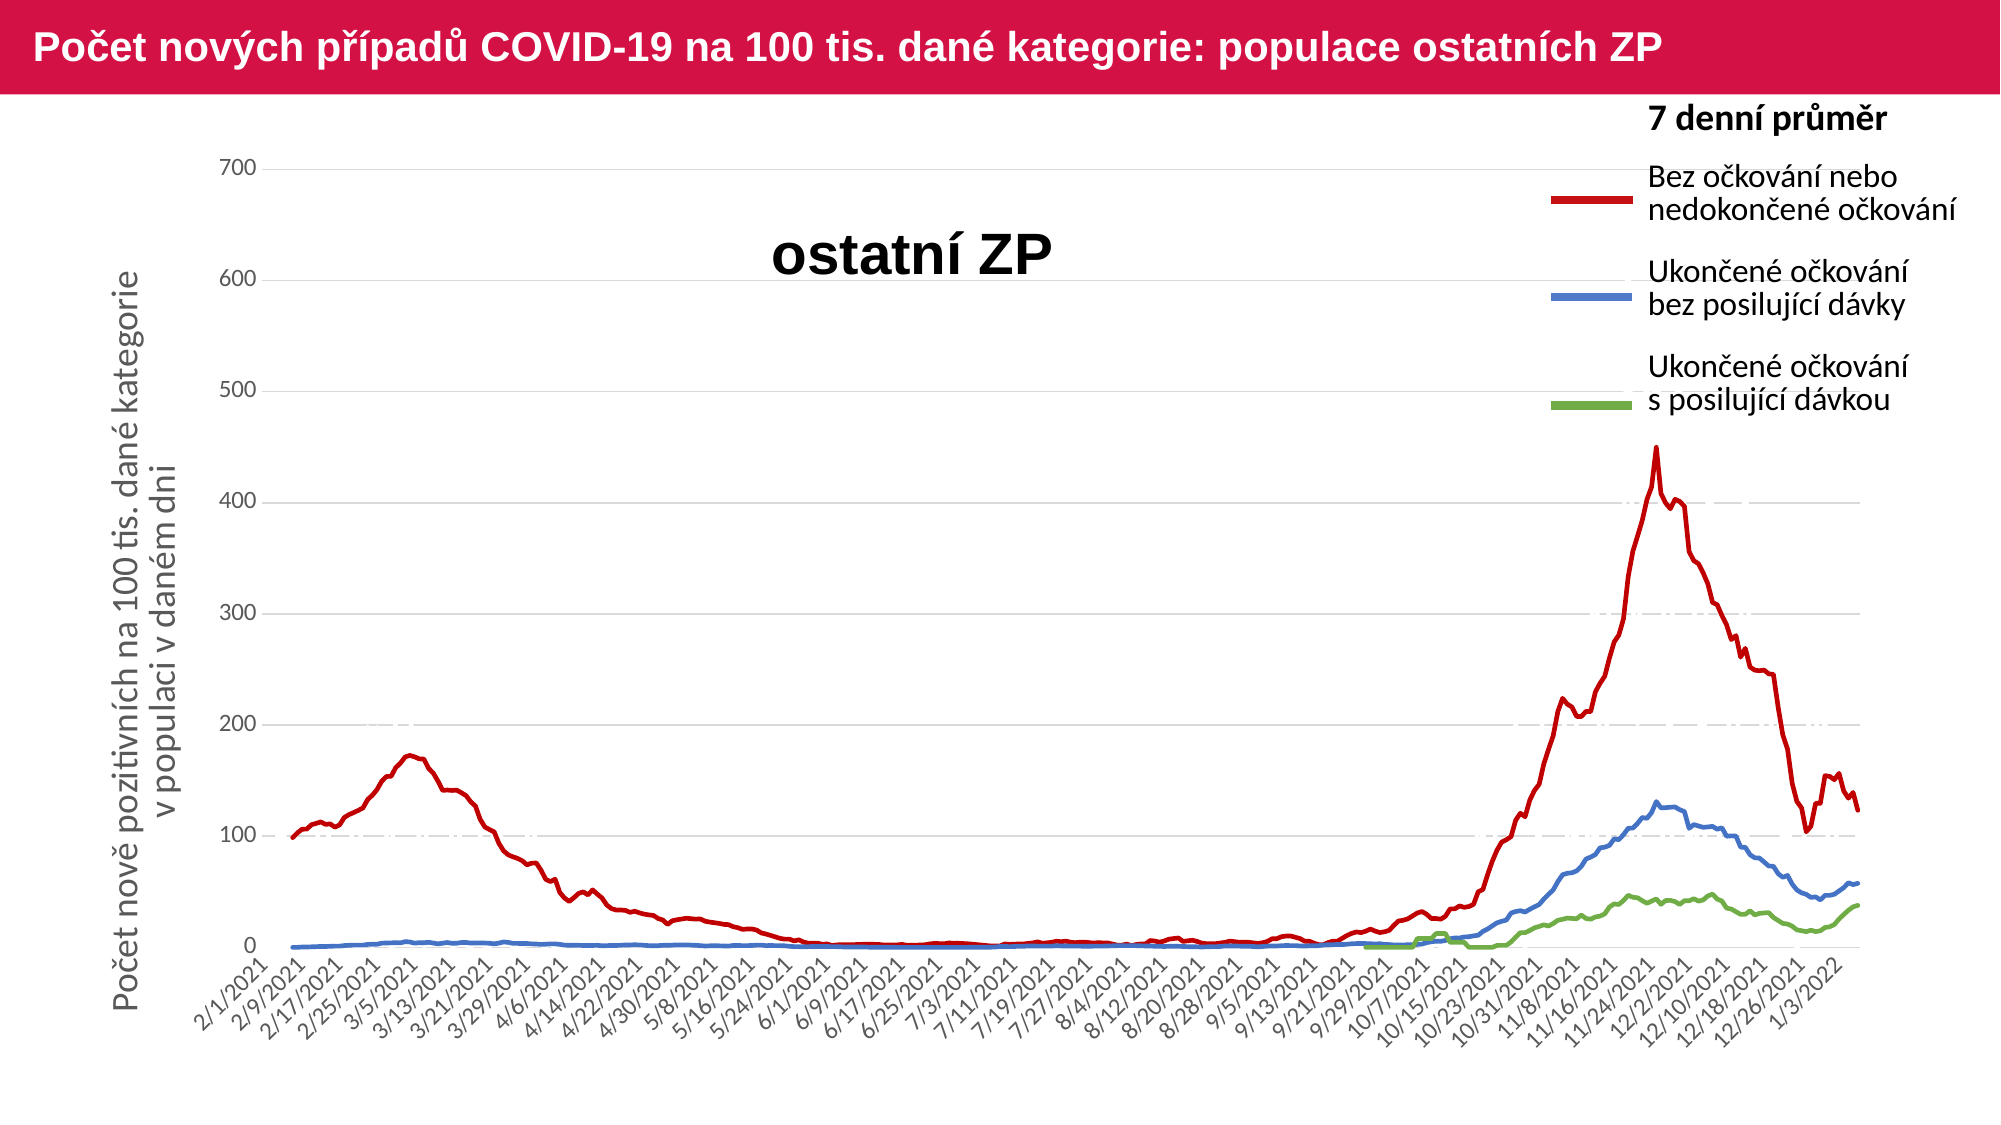

# Počet nových případů COVID-19 na 100 tis. dané kategorie: populace ostatních ZP
| 7 denní průměr |
| --- |
| Bez očkování nebo nedokončené očkování |
| Ukončené očkování bez posilující dávky |
| Ukončené očkování s posilující dávkou |

### Chart

| Category | Bez očkování | Ukončené očkování - bez posilující dávky | Ukončené očkování - s posilující dávkou |
|---|---|---|---|
| 44228 | 109.967880668517 | 0.0 | None |
| 44229 | 142.311355351454 | 0.0 | None |
| 44230 | 146.345220673188 | 0.0 | None |
| 44231 | 87.203205545682 | 0.0 | None |
| 44232 | 111.723191964779 | 0.0 | None |
| 44233 | 50.986477499445 | 0.0 | None |
| 44234 | 42.207215212368 | 0.0 | None |
| 44235 | 139.719443357737 | 0.0 | None |
| 44236 | 165.989159891598 | 2.168703440648 | None |
| 44237 | 146.558732266965 | 0.0 | None |
| 44238 | 115.148413510747 | 1.084575171905 | None |
| 44239 | 119.744860455741 | 1.084681049537 | None |
| 44240 | 60.60606060606 | 1.084786947843 | None |
| 44241 | 26.208260367153 | 0.0 | None |
| 44242 | 143.155238511185 | 1.084998806501 | None |
| 44243 | 145.363283967796 | 3.255349624549 | None |
| 44244 | 160.482977341332 | 0.0 | None |
| 44245 | 161.791184989953 | 4.341314115782 | None |
| 44246 | 138.262938885122 | 3.25630366117 | None |
| 44247 | 73.272761184087 | 2.171081198436 | None |
| 44248 | 40.071059345238 | 0.0 | None |
| 44249 | 158.900463120153 | 1.085764541101 | None |
| 44250 | 198.382630498574 | 7.601094557616 | None |
| 44251 | 187.171751033635 | 1.085976781816 | None |
| 44252 | 197.879858657243 | 4.344331733171 | None |
| 44253 | 190.152121697357 | 9.775808133472 | None |
| 44254 | 103.069170865781 | 3.25892129705 | None |
| 44255 | 41.530618090164 | 1.086413315081 | None |
| 44256 | 213.669043975399 | 2.172661401583 | None |
| 44257 | 226.711233832291 | 6.517488594394 | None |
| 44258 | 226.346763241285 | 8.689324079203 | None |
| 44259 | 207.069742851688 | 2.171929976977 | None |
| 44260 | 181.600744120122 | 2.171552660152 | None |
| 44261 | 90.070136581764 | 6.513526423205 | None |
| 44262 | 39.865932346036 | 1.085399209829 | None |
| 44263 | 155.636255836359 | 4.340795884925 | None |
| 44264 | 196.463654223968 | 2.170021157706 | None |
| 44265 | 176.235139494593 | 3.254466755622 | None |
| 44266 | 148.514851485148 | 6.507803941559 | None |
| 44267 | 183.762614851634 | 6.506604203266 | None |
| 44268 | 87.358607082071 | 1.084245906971 | None |
| 44269 | 42.17629692113 | 2.168115690653 | None |
| 44270 | 138.970710412229 | 8.670958791268 | None |
| 44271 | 178.766210156344 | 2.167340348291 | None |
| 44272 | 136.815542245599 | 0.0 | None |
| 44273 | 121.927057138067 | 6.499767091679 | None |
| 44274 | 100.962200364075 | 6.498640700986 | None |
| 44275 | 38.23682359059 | 1.08290738976 | None |
| 44276 | 26.001040041601 | 1.082719792117 | None |
| 44277 | 124.42396313364 | 4.330129037845 | None |
| 44278 | 106.45519624784 | 7.576413542298 | None |
| 44279 | 89.897392975603 | 6.492874070707 | None |
| 44280 | 96.793330627283 | 4.327833378414 | None |
| 44281 | 88.116817724068 | 0.0 | None |
| 44282 | 28.344224864183 | 1.081583871421 | None |
| 44283 | 11.033873993158 | 0.0 | None |
| 44284 | 98.638157057401 | 4.324791869391 | None |
| 44285 | 117.220116898965 | 5.405054807255 | None |
| 44286 | 90.938616433907 | 5.404061692768 | None |
| 44287 | 50.865534498318 | 2.160853969488 | None |
| 44288 | 31.611346809749 | 1.080041905625 | None |
| 44289 | 13.331111481419 | 3.238971302714 | None |
| 44290 | 26.68935261639 | 0.0 | None |
| 44291 | 15.197825022374 | 1.078876673607 | None |
| 44292 | 82.108828409654 | 1.078492698604 | None |
| 44293 | 69.356544656945 | 4.312435987278 | None |
| 44294 | 73.811113844856 | 2.155427906325 | None |
| 44295 | 59.008654602675 | 1.077330805197 | None |
| 44296 | 23.298326104878 | 2.153895859135 | None |
| 44297 | 7.175274005776 | 0.0 | None |
| 44298 | 47.265852239674 | 1.076171412582 | None |
| 44299 | 55.254724278925 | 2.151578720886 | None |
| 44300 | 44.867360864444 | 1.075407579472 | None |
| 44301 | 30.452408595192 | 3.225078208146 | None |
| 44302 | 36.37338234168 | 2.149266562785 | None |
| 44303 | 13.450157558988 | 2.14850464077 | None |
| 44304 | 7.70445702839 | 1.073871629385 | None |
| 44305 | 44.393831187631 | 3.220473624321 | None |
| 44306 | 43.208421714195 | 2.146199081426 | None |
| 44307 | 51.680613806674 | 2.145439332339 | None |
| 44308 | 20.179191218015 | 2.144680120959 | None |
| 44309 | 28.759244042728 | 0.0 | None |
| 44310 | 8.275747920718 | 0.0 | None |
| 44311 | 4.150583156933 | 0.0 | None |
| 44312 | 25.130890052356 | 4.283251416149 | None |
| 44313 | 33.883947479881 | 4.281738385784 | None |
| 44314 | 23.56722013926 | 2.140090311811 | None |
| 44315 | 43.312543312543 | 3.209002321178 | None |
| 44316 | 35.106966538672 | 1.069289991445 | None |
| 44317 | 13.192032012664 | 0.0 | None |
| 44318 | 8.813290441986 | 0.0 | None |
| 44319 | 22.173440652786 | 3.207389826159 | None |
| 44320 | 31.241631705793 | 3.207629882279 | None |
| 44321 | 24.695238309049 | 0.0 | None |
| 44322 | 29.353323699421 | 1.069358598712 | None |
| 44323 | 29.531360032711 | 2.138854429567 | None |
| 44324 | 9.104358711733 | 0.0 | None |
| 44325 | 4.559235872067 | 0.0 | None |
| 44326 | 16.0062195596 | 2.139311997261 | None |
| 44327 | 29.858287971703 | 2.13947219221 | None |
| 44328 | 11.545744238673 | 4.279219042524 | None |
| 44329 | 23.187868107406 | 1.069884880386 | None |
| 44330 | 18.617206953526 | 1.069953564015 | None |
| 44331 | 11.643883468014 | 0.0 | None |
| 44332 | 4.66135272456 | 1.0701024088 | None |
| 44333 | 9.343393053187 | 4.280730292587 | None |
| 44334 | 11.702750146284 | 2.140502590008 | None |
| 44335 | 4.691972035846 | 1.070331481659 | None |
| 44336 | 14.11167035138 | 2.140800445286 | None |
| 44337 | 9.439973568074 | 0.0 | None |
| 44338 | 2.361107831794 | 0.0 | None |
| 44339 | 0.0 | 0.0 | None |
| 44340 | 9.471490812653 | 1.070709666366 | None |
| 44341 | 0.0 | 0.0 | None |
| 44342 | 11.901078237688 | 1.070858721608 | None |
| 44343 | 0.0 | 1.070927530334 | None |
| 44344 | 2.396127857382 | 1.071007818357 | None |
| 44345 | 2.409058058299 | 1.071076646244 | None |
| 44346 | 0.0 | 0.0 | None |
| 44347 | 2.420252674379 | 1.071225803687 | None |
| 44348 | 2.438429651304 | 0.0 | None |
| 44349 | 2.453566258556 | 0.0 | None |
| 44350 | 2.478069088566 | 1.071294659596 | None |
| 44351 | 4.994880247746 | 0.0 | None |
| 44352 | 2.502940955622 | 0.0 | None |
| 44353 | 0.0 | 0.0 | None |
| 44354 | 2.524232633279 | 1.071363524357 | None |
| 44355 | 2.54232979102 | 0.0 | None |
| 44356 | 5.121114354483 | 0.0 | None |
| 44357 | 2.582978173834 | 0.0 | None |
| 44358 | None | None | None |
| 44359 | 2.617526960527 | 0.0 | None |
| 44360 | 0.0 | 0.0 | None |
| 44361 | 0.0 | 0.0 | None |
| 44362 | None | None | None |
| 44363 | 2.679097679901 | 0.0 | None |
| 44364 | 5.398256363194 | 0.0 | None |
| 44365 | 0.0 | 0.0 | None |
| 44366 | 2.733211249897 | 0.0 | None |
| 44367 | 2.738300610641 | 0.0 | None |
| 44368 | None | None | None |
| 44369 | 2.769085924736 | 0.0 | None |
| 44370 | 5.570720294134 | 0.0 | None |
| 44371 | 5.608682240107 | 0.0 | None |
| 44372 | None | None | None |
| 44373 | 2.838812240958 | 0.0 | None |
| 44374 | 5.688120360626 | 0.0 | None |
| 44375 | 0.0 | 0.0 | None |
| 44376 | 2.880433217155 | 0.0 | None |
| 44377 | None | None | None |
| 44378 | 0.0 | 0.0 | None |
| 44379 | 2.94438064953 | 1.071662040658 | None |
| 44380 | None | None | None |
| 44381 | 0.0 | 0.0 | None |
| 44382 | 0.0 | 0.0 | None |
| 44383 | 2.997871511227 | 0.0 | None |
| 44384 | 0.0 | 1.071202853684 | None |
| 44385 | 3.042287800425 | 3.213333190518 | None |
| 44386 | 12.278601467292 | 0.0 | None |
| 44387 | 0.0 | 0.0 | None |
| 44388 | None | None | None |
| 44389 | 3.104625892579 | 2.141488120094 | None |
| 44390 | 0.0 | 0.0 | None |
| 44391 | 6.301197227473 | 2.141121305227 | None |
| 44392 | 3.177124702144 | 1.070468972456 | None |
| 44393 | 9.61137987377 | 2.140777530399 | None |
| 44394 | 3.211922656902 | 0.0 | None |
| 44395 | 3.216882197773 | 0.0 | None |
| 44396 | 6.444337038827 | 2.140227720229 | None |
| 44397 | 6.456820016142 | 3.210066769388 | None |
| 44398 | 3.251609546725 | 0.0 | None |
| 44399 | 6.548145237861 | 1.069839096199 | None |
| 44400 | 3.296848213108 | 1.06974753958 | None |
| 44401 | 0.0 | 0.0 | None |
| 44402 | 6.621201085876 | 0.0 | None |
| 44403 | 6.661337596589 | 1.069472963723 | None |
| 44404 | 3.349410503751 | 3.208144409273 | None |
| 44405 | 0.0 | 1.069289991445 | None |
| 44406 | 10.19367991845 | 1.069198528782 | None |
| 44407 | 0.0 | 1.069107081765 | None |
| 44408 | 0.0 | 1.069015650389 | None |
| 44409 | 0.0 | 1.06918709705 | None |
| 44410 | 0.0 | 2.138717197424 | None |
| 44411 | 3.500665126374 | 3.208590466208 | None |
| 44412 | 7.056665020111 | 1.069701767147 | None |
| 44413 | 0.0 | 1.069873433972 | None |
| 44414 | 7.16743119266 | 1.070045155905 | None |
| 44415 | 3.598028280502 | 0.0 | None |
| 44416 | 0.0 | 0.0 | None |
| 44417 | 21.780165529258 | 2.14109838347 | None |
| 44418 | 0.0 | 1.070721130681 | None |
| 44419 | 0.0 | 1.070893124866 | None |
| 44420 | 7.412898443291 | 0.0 | None |
| 44421 | 18.649757553151 | 2.142451607374 | None |
| 44422 | 7.478872186074 | 0.0 | None |
| 44423 | 3.749109586473 | 0.0 | None |
| 44424 | 0.0 | 1.071742438857 | None |
| 44425 | 3.79190050053 | 0.0 | None |
| 44426 | 3.815046543567 | 0.0 | None |
| 44427 | 0.0 | 0.0 | None |
| 44428 | 7.730364873222 | 1.072420560446 | None |
| 44429 | 3.877622242041 | 1.072593101081 | None |
| 44430 | 3.886513797123 | 1.072765697244 | None |
| 44431 | 0.0 | 1.072938348962 | None |
| 44432 | 7.884569896712 | 1.073111056263 | None |
| 44433 | 7.94028902652 | 3.219816899745 | None |
| 44434 | 7.984988222142 | 0.0 | None |
| 44435 | 4.023982938312 | 1.073617985248 | None |
| 44436 | 0.0 | 0.0 | None |
| 44437 | 4.039751151329 | 0.0 | None |
| 44438 | 0.0 | 1.074136930975 | None |
| 44439 | 4.087638979725 | 0.0 | None |
| 44440 | 4.113195129976 | 1.074356192051 | None |
| 44441 | 12.407974191413 | 2.148827814427 | None |
| 44442 | 12.509382036527 | 3.223380251423 | None |
| 44443 | 16.721708958655 | 1.074517810132 | None |
| 44444 | 4.187604690117 | 0.0 | None |
| 44445 | 12.649154614833 | 2.149243466299 | None |
| 44446 | 8.479247042862 | 2.14933585522 | None |
| 44447 | 4.262756298222 | 0.0 | None |
| 44448 | 4.281005180016 | 2.149543759337 | None |
| 44449 | 4.305890458146 | 1.074829639502 | None |
| 44450 | 0.0 | 0.0 | None |
| 44451 | 4.318162190171 | 2.149867245697 | None |
| 44452 | 0.0 | 2.149959688255 | None |
| 44453 | 0.0 | 3.22511287895 | None |
| 44454 | 4.363572893485 | 4.300335426163 | 0.0 |
| 44455 | 17.506236596787 | 3.225424949737 | None |
| 44456 | 13.171759747102 | 1.075199449497 | 0.0 |
| 44457 | 0.0 | 2.150491387281 | None |
| 44458 | 21.986720021107 | 1.075291941762 | None |
| 44459 | 17.640573318632 | 4.303666724048 | 0.0 |
| 44460 | 13.257910553296 | 6.46022653861 | 0.0 |
| 44461 | 13.284328919984 | 5.387350501023 | 0.0 |
| 44462 | 13.310852781968 | 4.314668795236 | 0.0 |
| 44463 | 22.251891410769 | 0.0 | 0.0 |
| 44464 | 13.360053440213 | 1.079563856202 | 0.0 |
| 44465 | 8.912655971479 | 0.0 | 0.0 |
| 44466 | 8.930564858227 | 5.405346969221 | 0.0 |
| 44467 | 17.895490336435 | 2.162466076313 | 0.0 |
| 44468 | 22.4175035868 | 4.334680696583 | 0.0 |
| 44469 | 44.909507342704 | 2.171505504766 | 0.0 |
| 44470 | 49.558479005226 | 0.0 | 0.0 |
| 44471 | 18.033452053559 | 0.0 | 0.0 |
| 44472 | 18.047283883775 | 3.27235838869 | 0.0 |
| 44473 | 27.133360466693 | 4.377277552226 | 0.0 |
| 44474 | 36.240090600226 | 4.39164708724 | 55.066079295154 |
| 44475 | 31.757553761001 | 6.614121148652 | 0.0 |
| 44476 | 27.270248159258 | 11.061335103146 | 0.0 |
| 44477 | 22.791503327559 | 5.568796917114 | 0.0 |
| 44478 | 18.249007710205 | 3.343326163756 | 31.948881789137 |
| 44479 | 13.697379234773 | 2.229679260638 | 0.0 |
| 44480 | 45.747746923464 | 10.070380772286 | 0.0 |
| 44481 | 82.387403881362 | 14.605921015673 | 0.0 |
| 44482 | 32.102728731942 | 12.413668577619 | 0.0 |
| 44483 | 45.968557506665 | 10.20315617631 | 0.0 |
| 44484 | 13.818516812528 | 12.550773584044 | 0.0 |
| 44485 | 23.047847331059 | 4.568452550909 | 0.0 |
| 44486 | 27.672723918457 | 7.998903007587 | 0.0 |
| 44487 | 124.786245782687 | 13.774579014428 | 0.0 |
| 44488 | 97.213220998055 | 39.217043265626 | 0.0 |
| 44489 | 125.17965598776 | 26.706610466668 | 0.0 |
| 44490 | 129.978646365239 | 30.434986187198 | 0.0 |
| 44491 | 83.759888320148 | 31.963632489256 | 12.091898428053 |
| 44492 | 74.505238649592 | 14.232511801124 | 0.0 |
| 44493 | 41.928721174004 | 15.435946757857 | 0.0 |
| 44494 | 144.663773391198 | 57.428632959249 | 21.901007446342 |
| 44495 | 201.056716697058 | 49.437497739138 | 30.703101013202 |
| 44496 | 168.547216629992 | 31.760768121961 | 27.693159789531 |
| 44497 | 107.874865156418 | 22.021581149526 | 0.0 |
| 44498 | 188.031777370375 | 49.36077792586 | 25.770981874409 |
| 44499 | 136.419230407376 | 29.66075511339 | 17.016931847187 |
| 44500 | 80.015061658665 | 29.70260269056 | 8.433125316242 |
| 44501 | 273.327049952874 | 92.203795307574 | 32.271077047196 |
| 44502 | 292.452830188679 | 79.105976896032 | 23.068050749711 |
| 44503 | 255.102040816326 | 59.581157142132 | 43.623673113276 |
| 44504 | 260.392008332544 | 74.390447240499 | 20.458265139116 |
| 44505 | 270.552496677425 | 92.480429317598 | 31.54375118289 |
| 44506 | 99.752992589777 | 39.181370564342 | 24.920565696841 |
| 44507 | 61.807635620215 | 32.696834946377 | 6.191567085629 |
| 44508 | 214.36737804878 | 104.047308599049 | 29.981411524854 |
| 44509 | 291.391993885545 | 107.509755514852 | 46.363372935381 |
| 44510 | 287.562904385334 | 105.898123324396 | 22.234574763757 |
| 44511 | 259.030076269966 | 86.547303510574 | 16.097875080489 |
| 44512 | 394.515275439018 | 108.470294242836 | 45.578851412944 |
| 44513 | 154.164860047212 | 81.150968309859 | 30.202355783751 |
| 44514 | 106.090562762212 | 37.180352249411 | 20.056157240272 |
| 44515 | 328.851919914885 | 115.071607813778 | 73.432222059039 |
| 44516 | 392.917778316759 | 148.68428435168 | 65.857559507009 |
| 44517 | 330.771475824496 | 101.164800269772 | 18.716077110237 |
| 44518 | 361.046057767369 | 117.588722816462 | 41.0004100041 |
| 44519 | 661.246081504702 | 149.281582384773 | 78.733269180299 |
| 44520 | 313.956340446406 | 82.043900683699 | 17.35583807003 |
| 44521 | 201.286268348961 | 66.293883668645 | 17.295053614666 |
| 44522 | 428.444794641977 | 152.481085084445 | 54.972936400541 |
| 44523 | 523.275904625561 | 143.652887716212 | 49.419322955275 |
| 44524 | 410.708100351328 | 137.531240295174 | 32.162096968722 |
| 44525 | 610.603653693407 | 186.664675576793 | 54.852485993025 |
| 44526 | 369.22462828061 | 109.417503761226 | 44.979197121331 |
| 44527 | 254.91078122657 | 83.840185363028 | 40.931755600208 |
| 44528 | 165.156899054101 | 68.764230375452 | 18.500018500018 |
| 44529 | 487.80487804878 | 154.2543345468 | 47.045199580212 |
| 44530 | 510.358767054067 | 126.178051250097 | 31.848260731094 |
| 44531 | 379.458639008348 | 125.782208106663 | 55.476578482022 |
| 44532 | 325.302429602521 | 81.114610172726 | 54.119875524286 |
| 44533 | 312.355983409288 | 133.097437062766 | 58.39605502206 |
| 44534 | 235.836964880799 | 74.944199156063 | 25.765725144127 |
| 44535 | 107.769680796469 | 60.420987311592 | 25.651713855131 |
| 44536 | 417.978223850559 | 156.62610874798 | 72.406736974657 |
| 44537 | 393.925257865547 | 129.850671727513 | 43.283351368063 |
| 44538 | 364.792328938454 | 107.742293900776 | 24.236548715462 |
| 44539 | 257.136859781696 | 90.357337697763 | 41.482710598832 |
| 44540 | 253.713198372006 | 79.993044083123 | 14.328700386874 |
| 44541 | 142.993326978074 | 76.863950807071 | 19.914084947796 |
| 44542 | 132.520540683805 | 59.562391605206 | 8.496898631999 |
| 44543 | 282.335393138717 | 86.648983200707 | 55.811357611273 |
| 44544 | 449.269936353425 | 128.534704370179 | 43.998350061872 |
| 44545 | 247.152374811949 | 61.347479340334 | 46.003139037722 |
| 44546 | 237.47841105354 | 71.245889660211 | 15.944301240998 |
| 44547 | 250.040767516442 | 78.084331077563 | 23.32935870185 |
| 44548 | 147.026791548682 | 52.262206958339 | 23.204248955808 |
| 44549 | 108.997765545806 | 33.702185024995 | 10.270103728047 |
| 44550 | 279.26842624028 | 85.103163946517 | 25.332488917036 |
| 44551 | 242.170730364907 | 82.13473917445 | 25.003750562584 |
| 44552 | 71.747888956344 | 38.505968425105 | 27.226374931934 |
| 44553 | 149.791955617198 | 83.119092262192 | 12.313754463735 |
| 44554 | 33.540164346805 | 23.199164830066 | 9.850518383529 |
| 44555 | 33.605914640976 | 15.467605034705 | 0.0 |
| 44556 | 67.313625399674 | 15.471493772723 | 4.924289055767 |
| 44557 | 129.584765338892 | 75.975999376607 | 19.518383877814 |
| 44558 | 277.463193657984 | 62.85231669711 | 33.815608318639 |
| 44559 | 216.339311130088 | 41.570987409929 | 19.141961572512 |
| 44560 | 148.860643536012 | 63.75009960953 | 16.623919445236 |
| 44561 | 207.792207792207 | 51.887922088289 | 30.811528251801 |
| 44562 | 28.98382702452 | 15.978588691153 | 4.740235115661 |
| 44563 | 46.514332228617 | 22.019817836052 | 18.928639030853 |
| 44564 | 169.848893053765 | 96.940321114813 | 53.910882966504 |
| 44565 | 165.133286152394 | 83.702509033746 | 62.565172054223 |
| 44566 | 172.127255460588 | 72.288658942107 | 45.786497561869 |
| 44567 | 184.765764691858 | 52.334100900146 | 38.385982342448 |
| 44568 | 95.590871071812 | 59.850800504456 | 39.793076004775 |
ostatní ZP